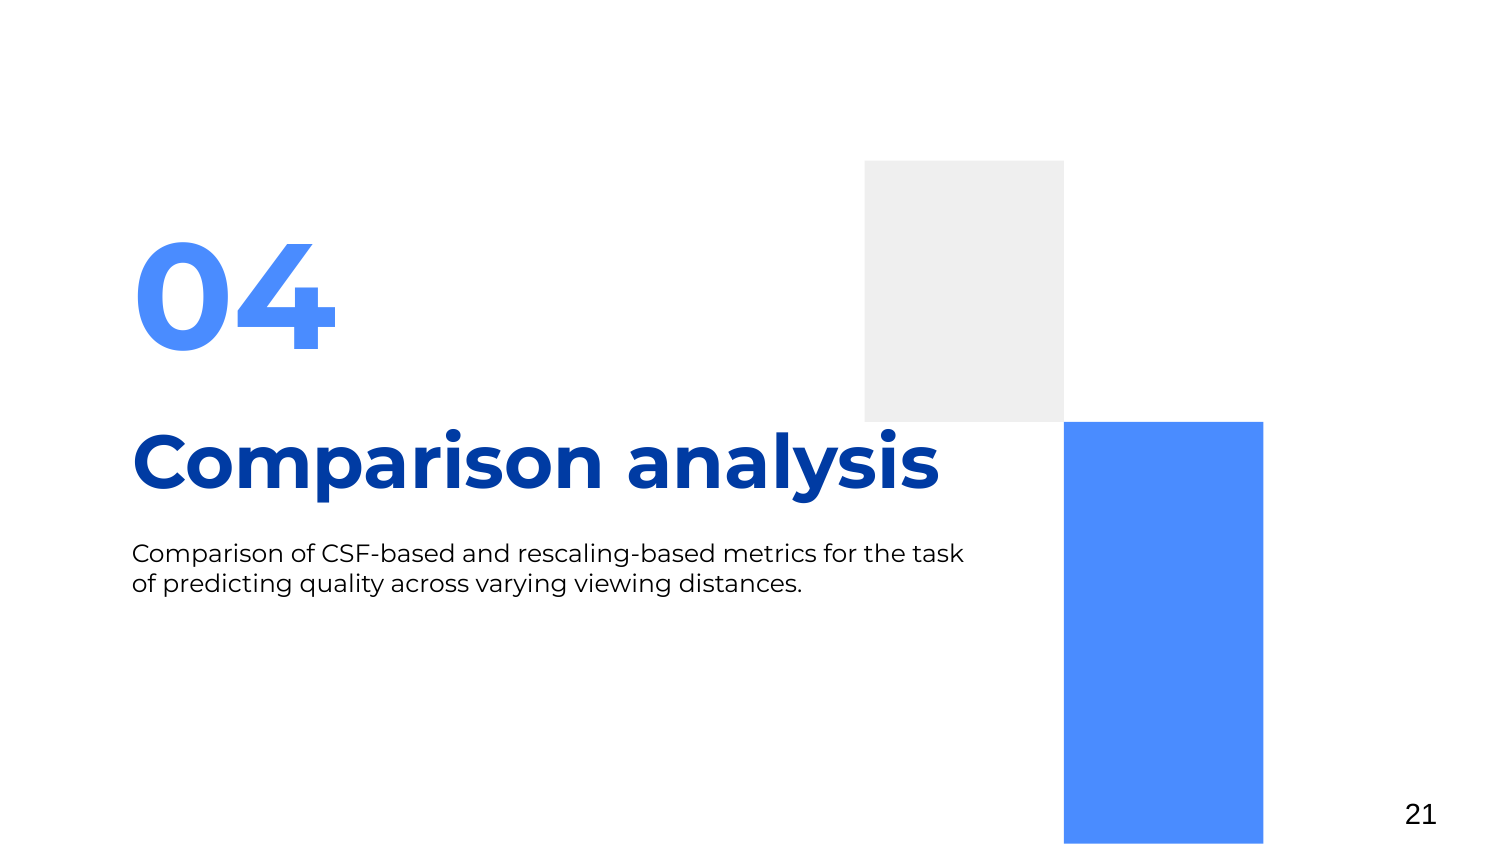

04
# Comparison analysis
Comparison of CSF-based and rescaling-based metrics for the task of predicting quality across varying viewing distances.

21